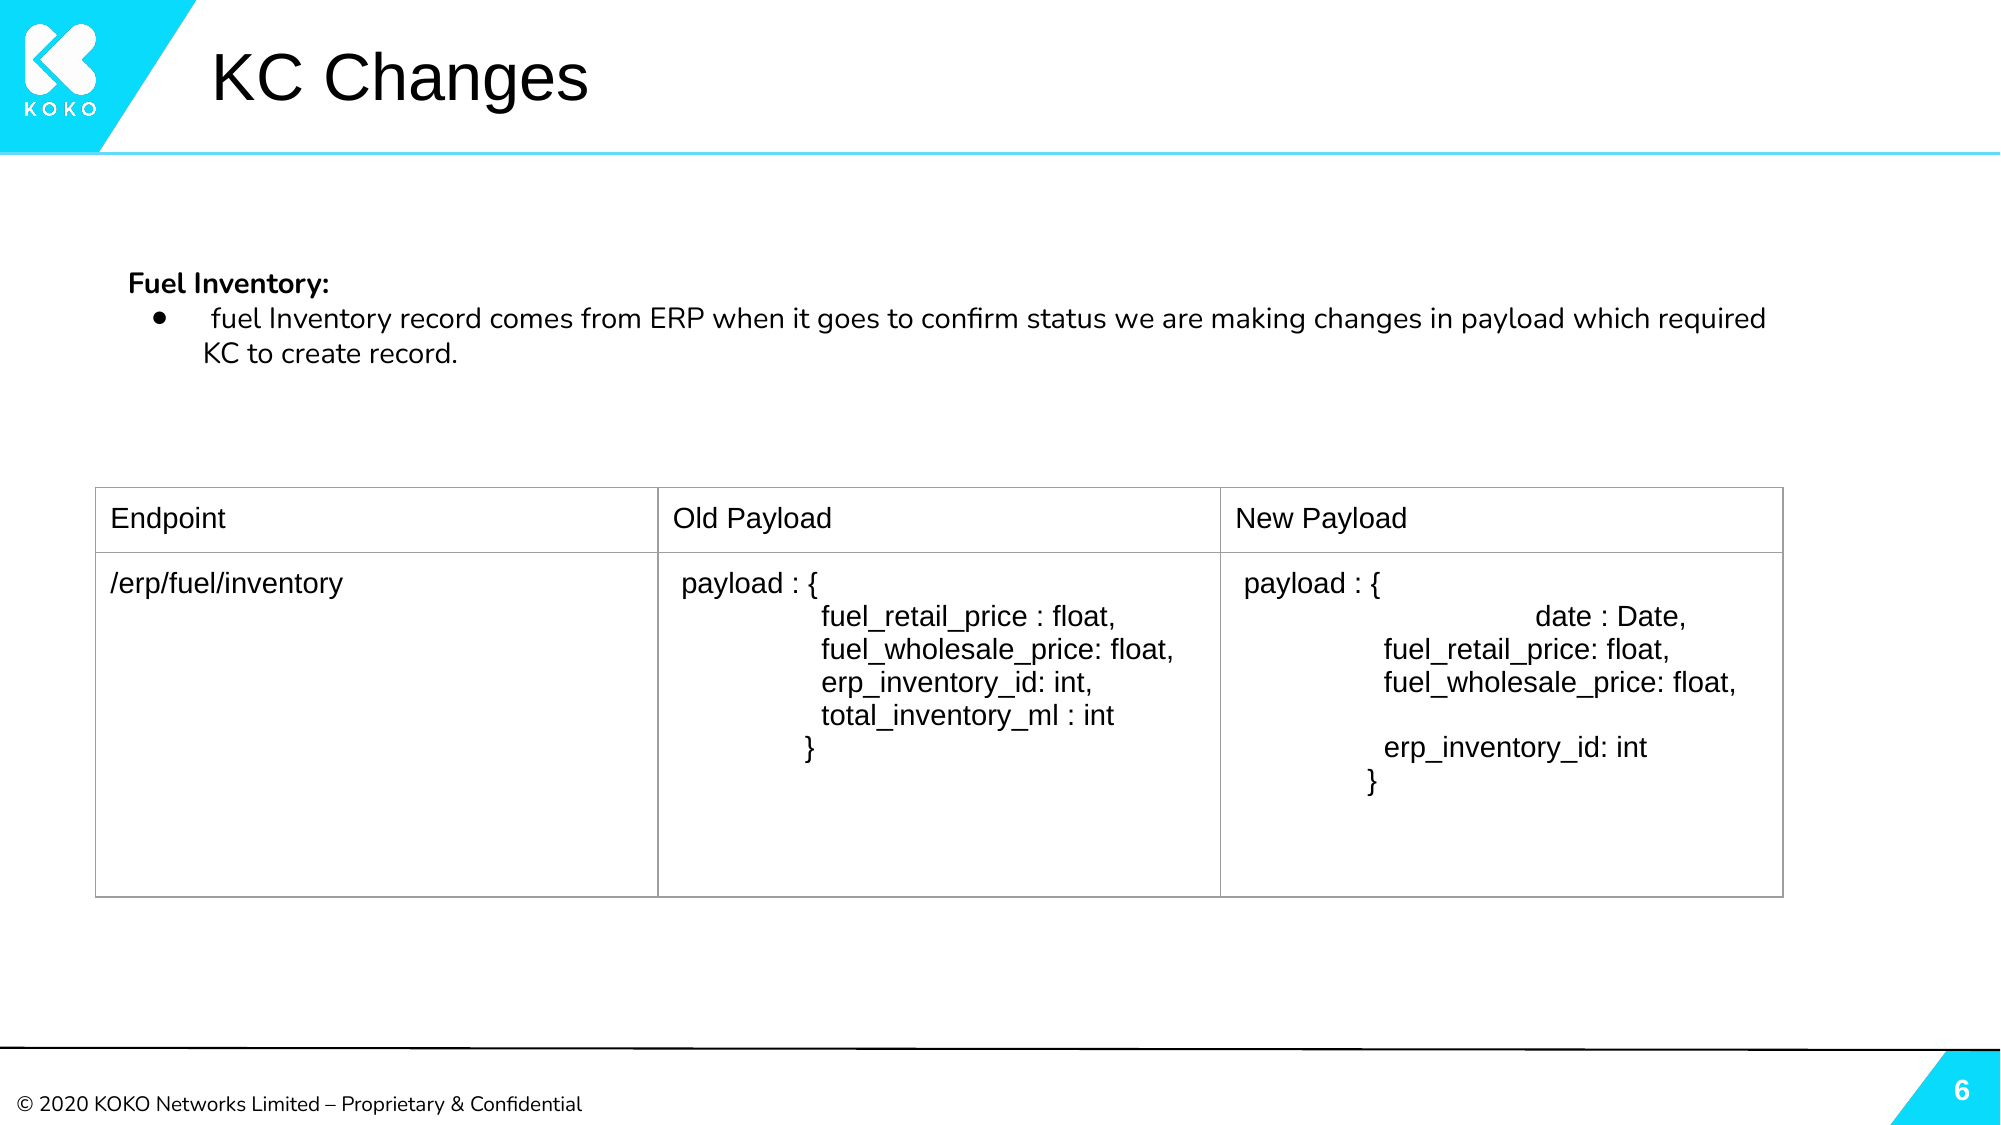

# KC Changes

Fuel Inventory:
 fuel Inventory record comes from ERP when it goes to confirm status we are making changes in payload which required KC to create record.
| Endpoint | Old Payload | New Payload |
| --- | --- | --- |
| /erp/fuel/inventory | payload : { fuel\_retail\_price : float, fuel\_wholesale\_price: float, erp\_inventory\_id: int, total\_inventory\_ml : int } | payload : { date : Date, fuel\_retail\_price: float, fuel\_wholesale\_price: float, erp\_inventory\_id: int } |
6